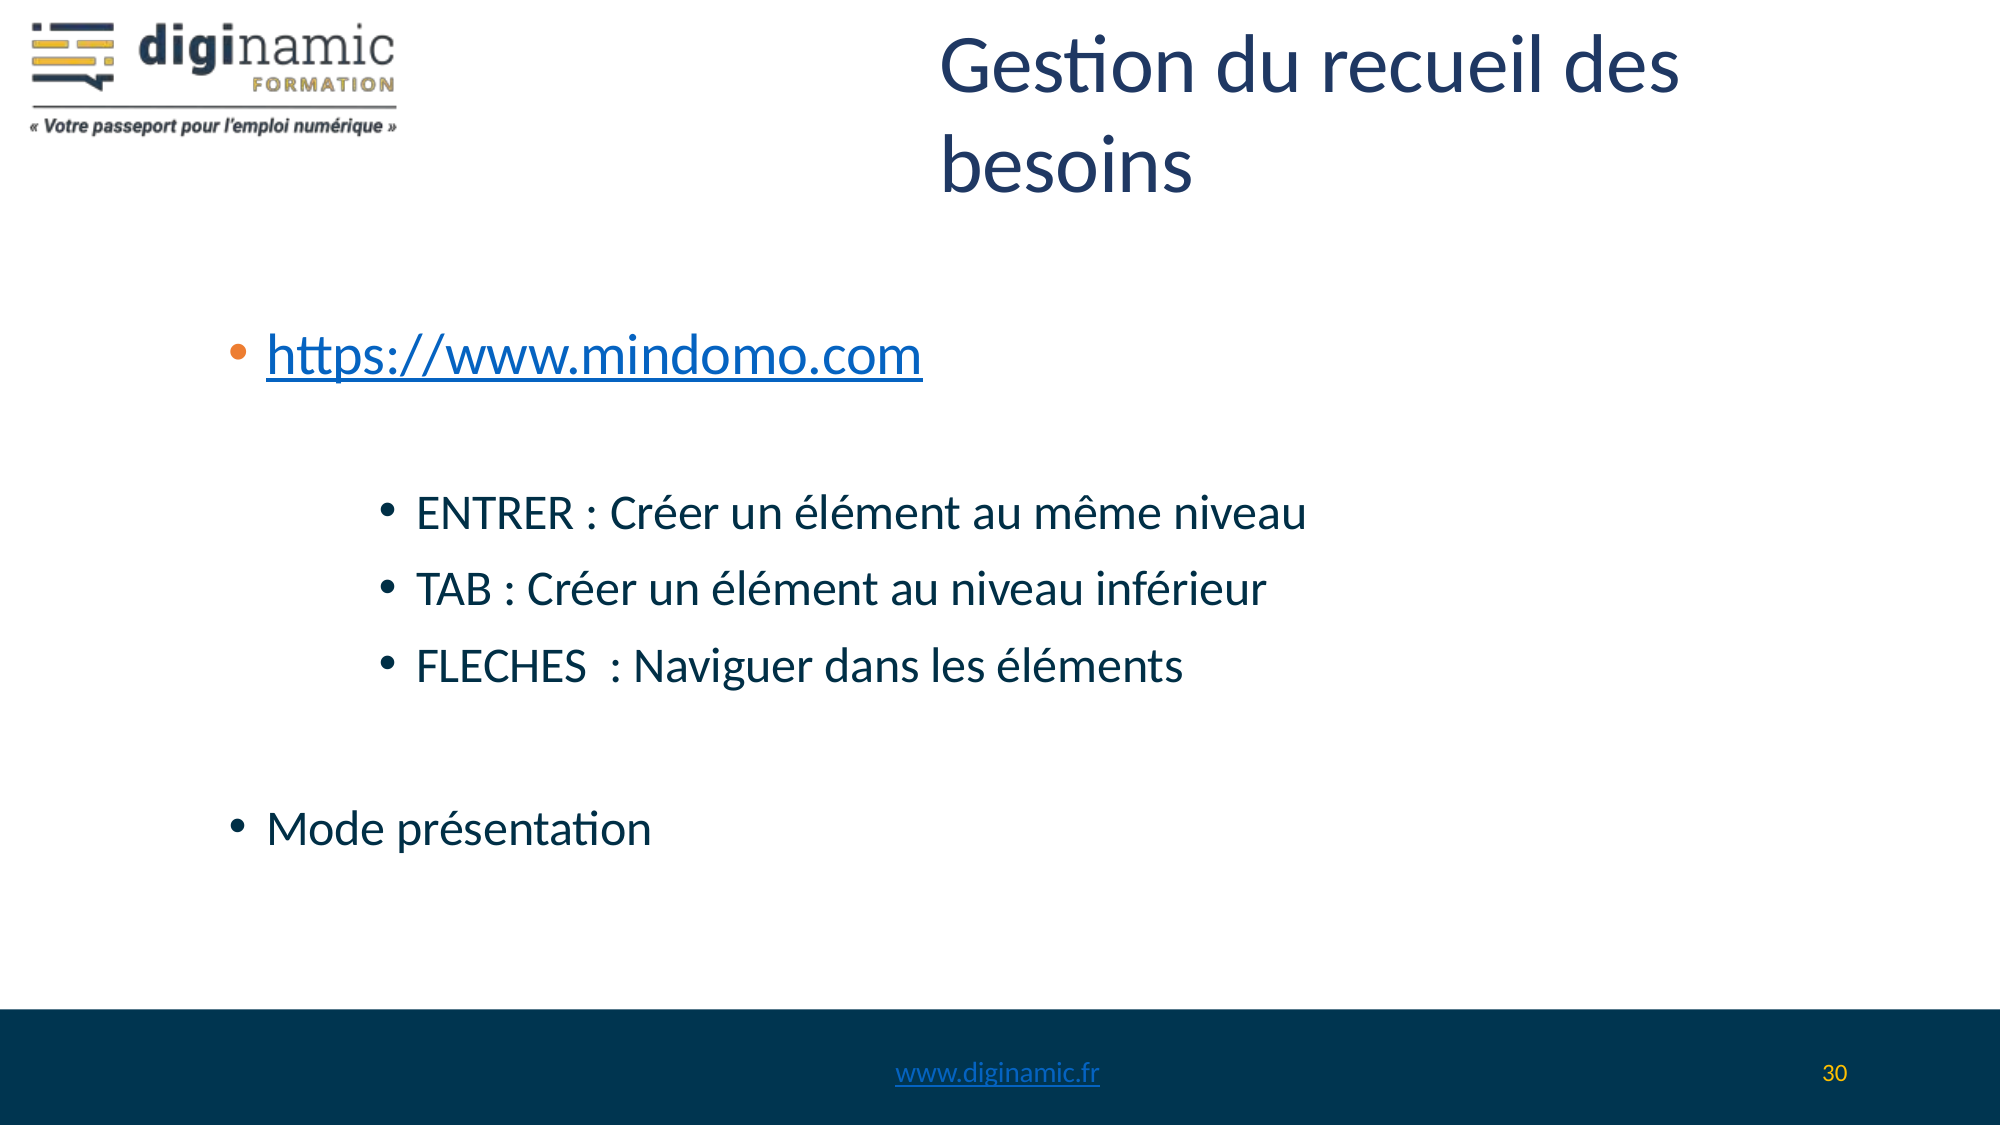

Gestion du recueil des besoins
https://www.mindomo.com

ENTRER : Créer un élément au même niveau
TAB : Créer un élément au niveau inférieur
FLECHES  : Naviguer dans les éléments

Mode présentation
www.diginamic.fr
30